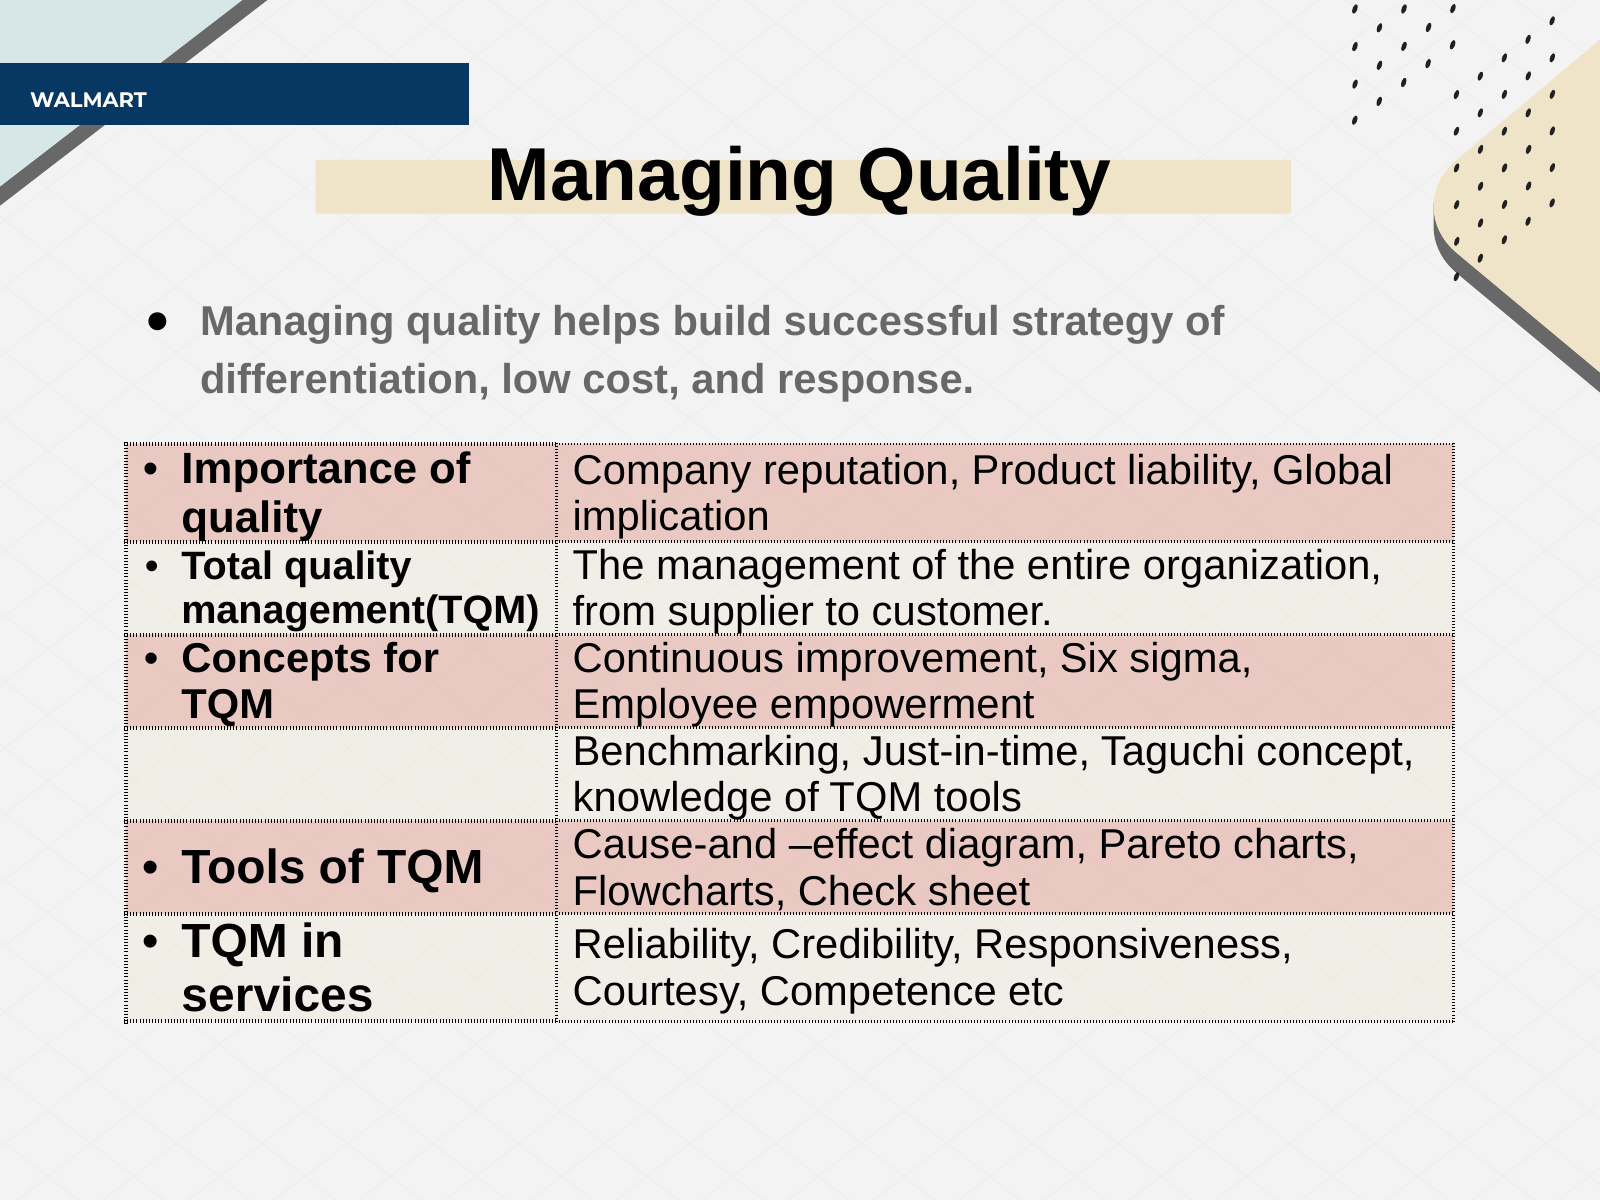

WALMART
# Managing Quality

Managing quality helps build successful strategy of differentiation, low cost, and response.
| Importance of quality | Company reputation, Product liability, Global implication |
| --- | --- |
| Total quality management(TQM) | The management of the entire organization, from supplier to customer. |
| Concepts for TQM | Continuous improvement, Six sigma, Employee empowerment |
|  | Benchmarking, Just-in-time, Taguchi concept, knowledge of TQM tools |
| Tools of TQM | Cause-and –effect diagram, Pareto charts, Flowcharts, Check sheet |
| TQM in services | Reliability, Credibility, Responsiveness, Courtesy, Competence etc |